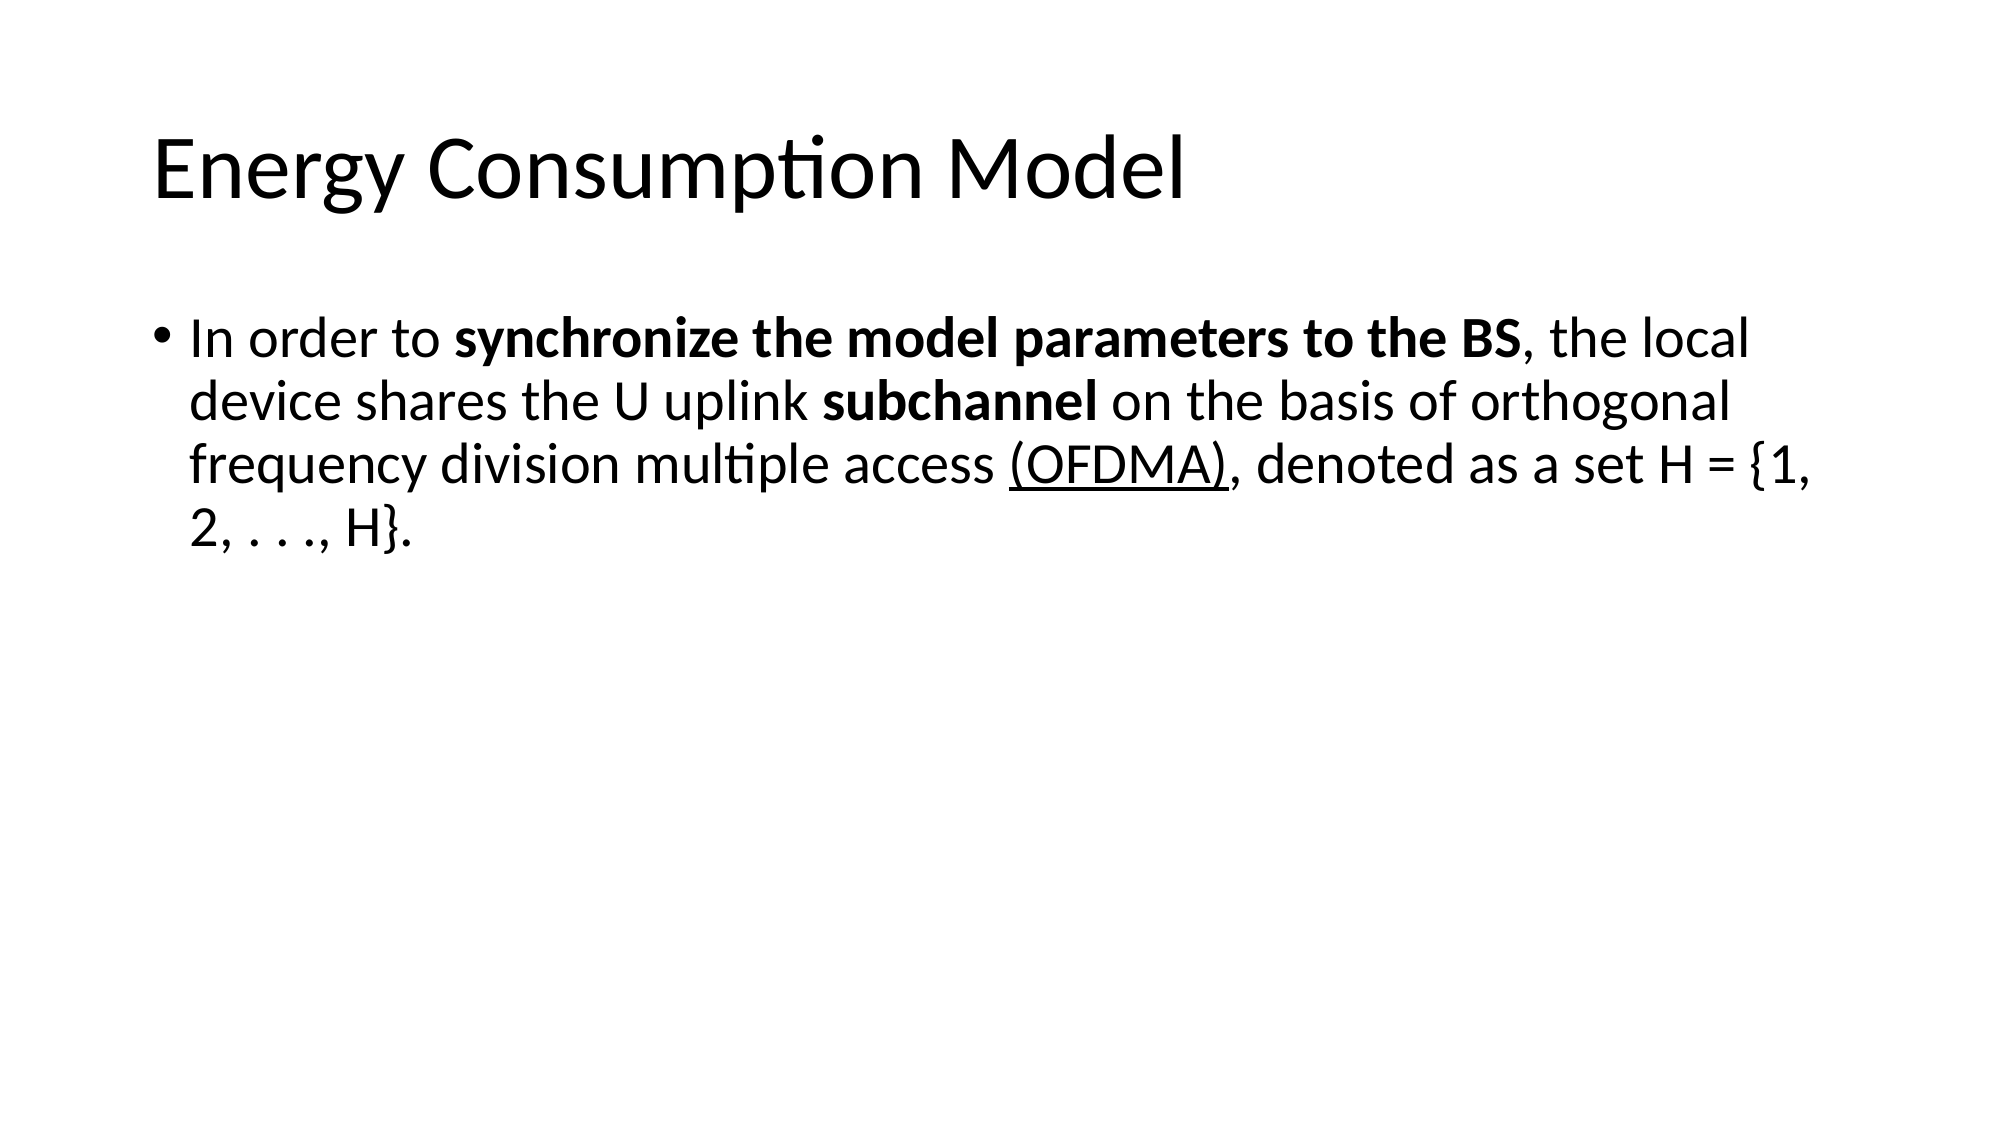

# Energy Consumption Model
In order to synchronize the model parameters to the BS, the local device shares the U uplink subchannel on the basis of orthogonal frequency division multiple access (OFDMA), denoted as a set H = {1, 2, . . ., H}.